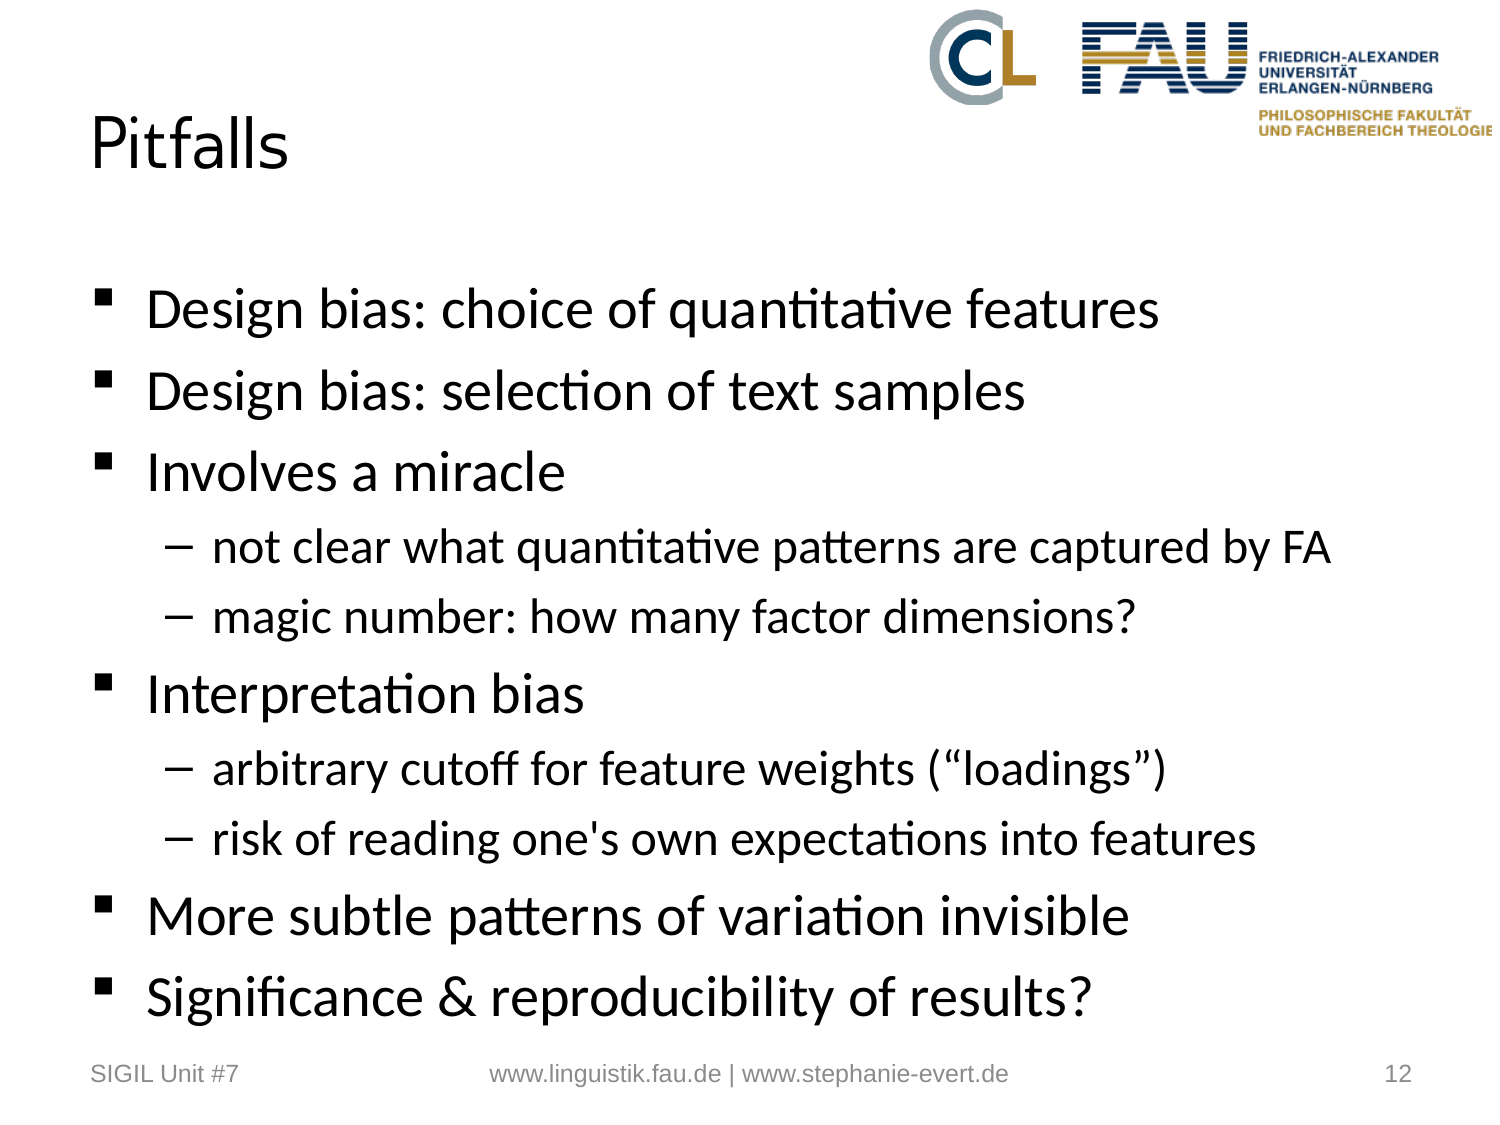

# Pitfalls
Design bias: choice of quantitative features
Design bias: selection of text samples
Involves a miracle
not clear what quantitative patterns are captured by FA
magic number: how many factor dimensions?
Interpretation bias
arbitrary cutoff for feature weights (“loadings”)
risk of reading one's own expectations into features
More subtle patterns of variation invisible
Significance & reproducibility of results?
SIGIL Unit #7
www.linguistik.fau.de | www.stephanie-evert.de
12